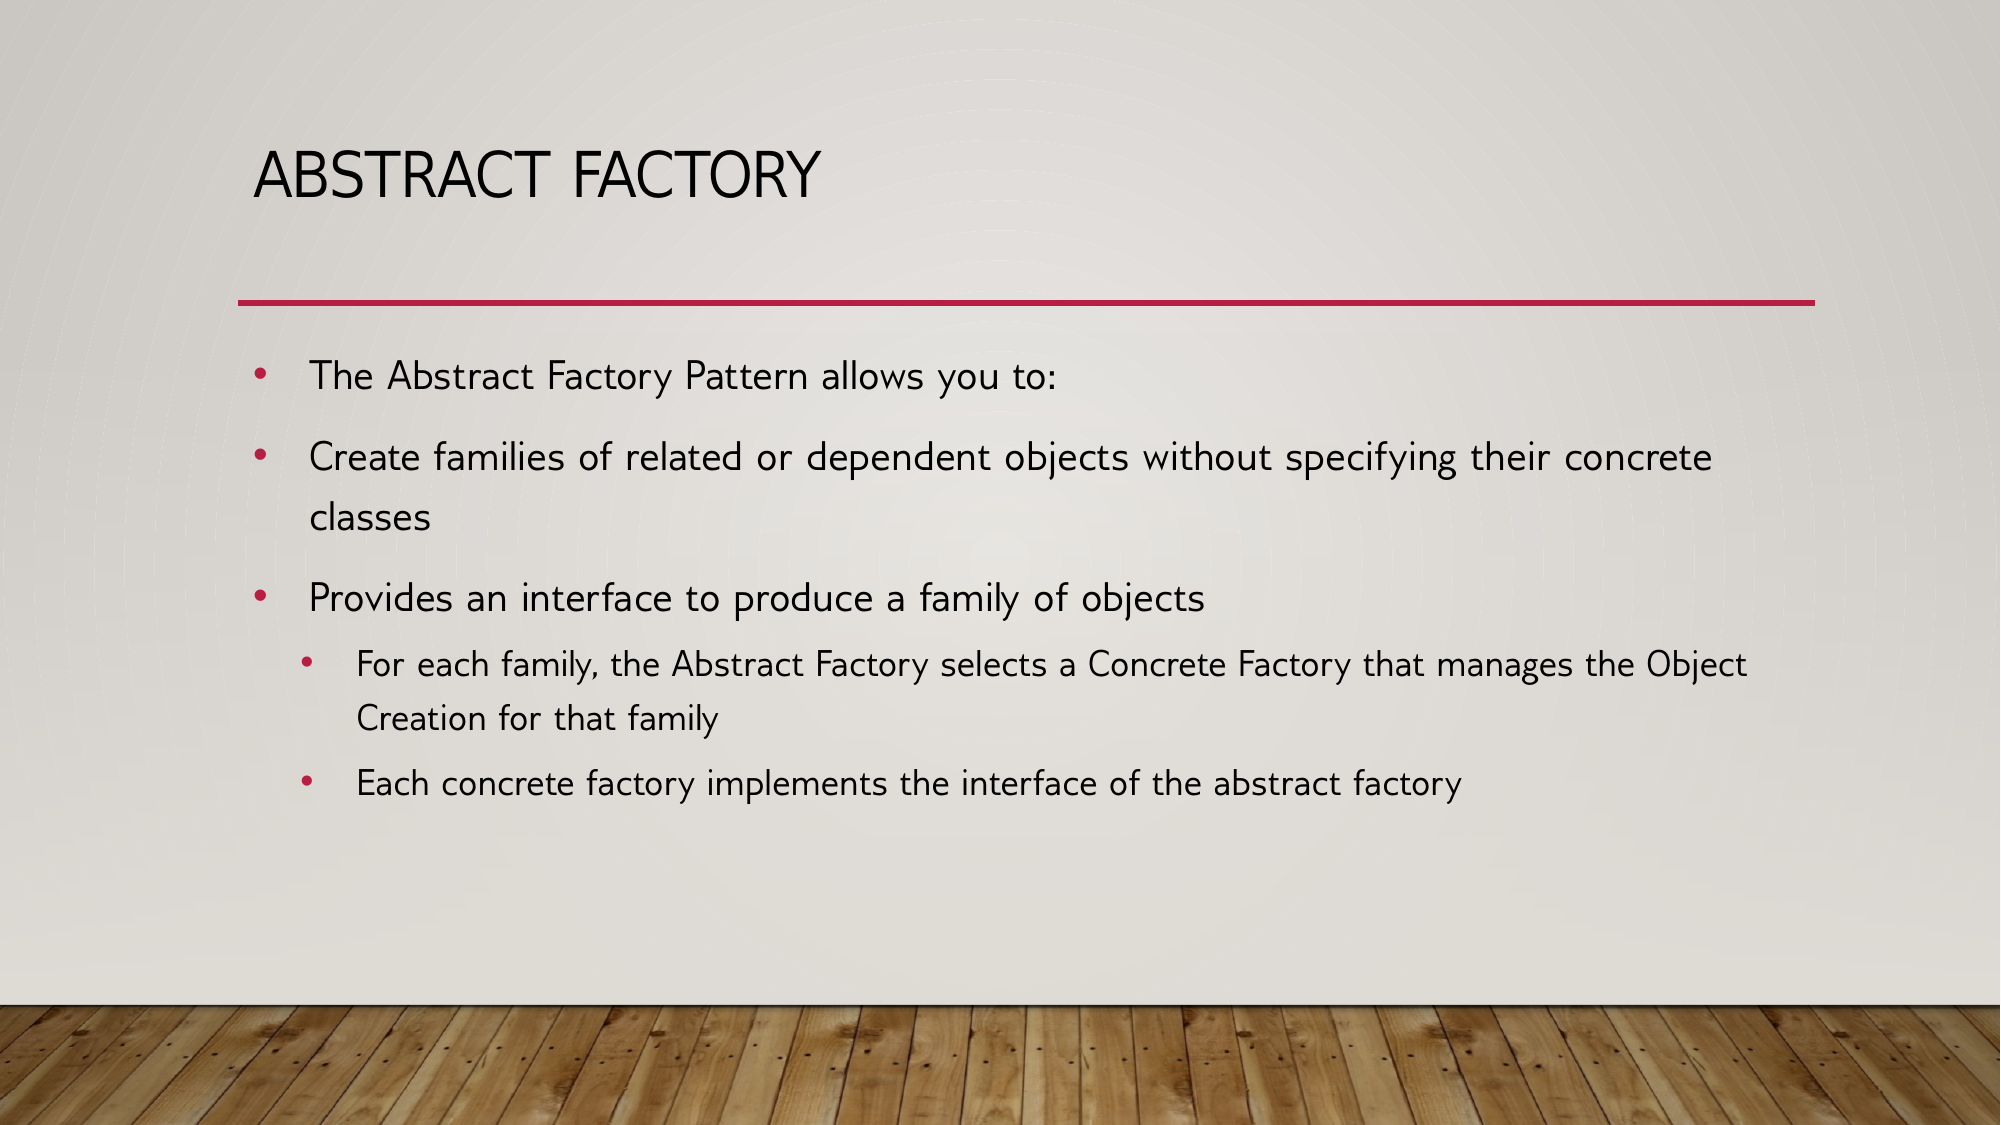

# Abstract Factory
The Abstract Factory Pattern allows you to:
Create families of related or dependent objects without specifying their concrete classes
Provides an interface to produce a family of objects
For each family, the Abstract Factory selects a Concrete Factory that manages the Object Creation for that family
Each concrete factory implements the interface of the abstract factory